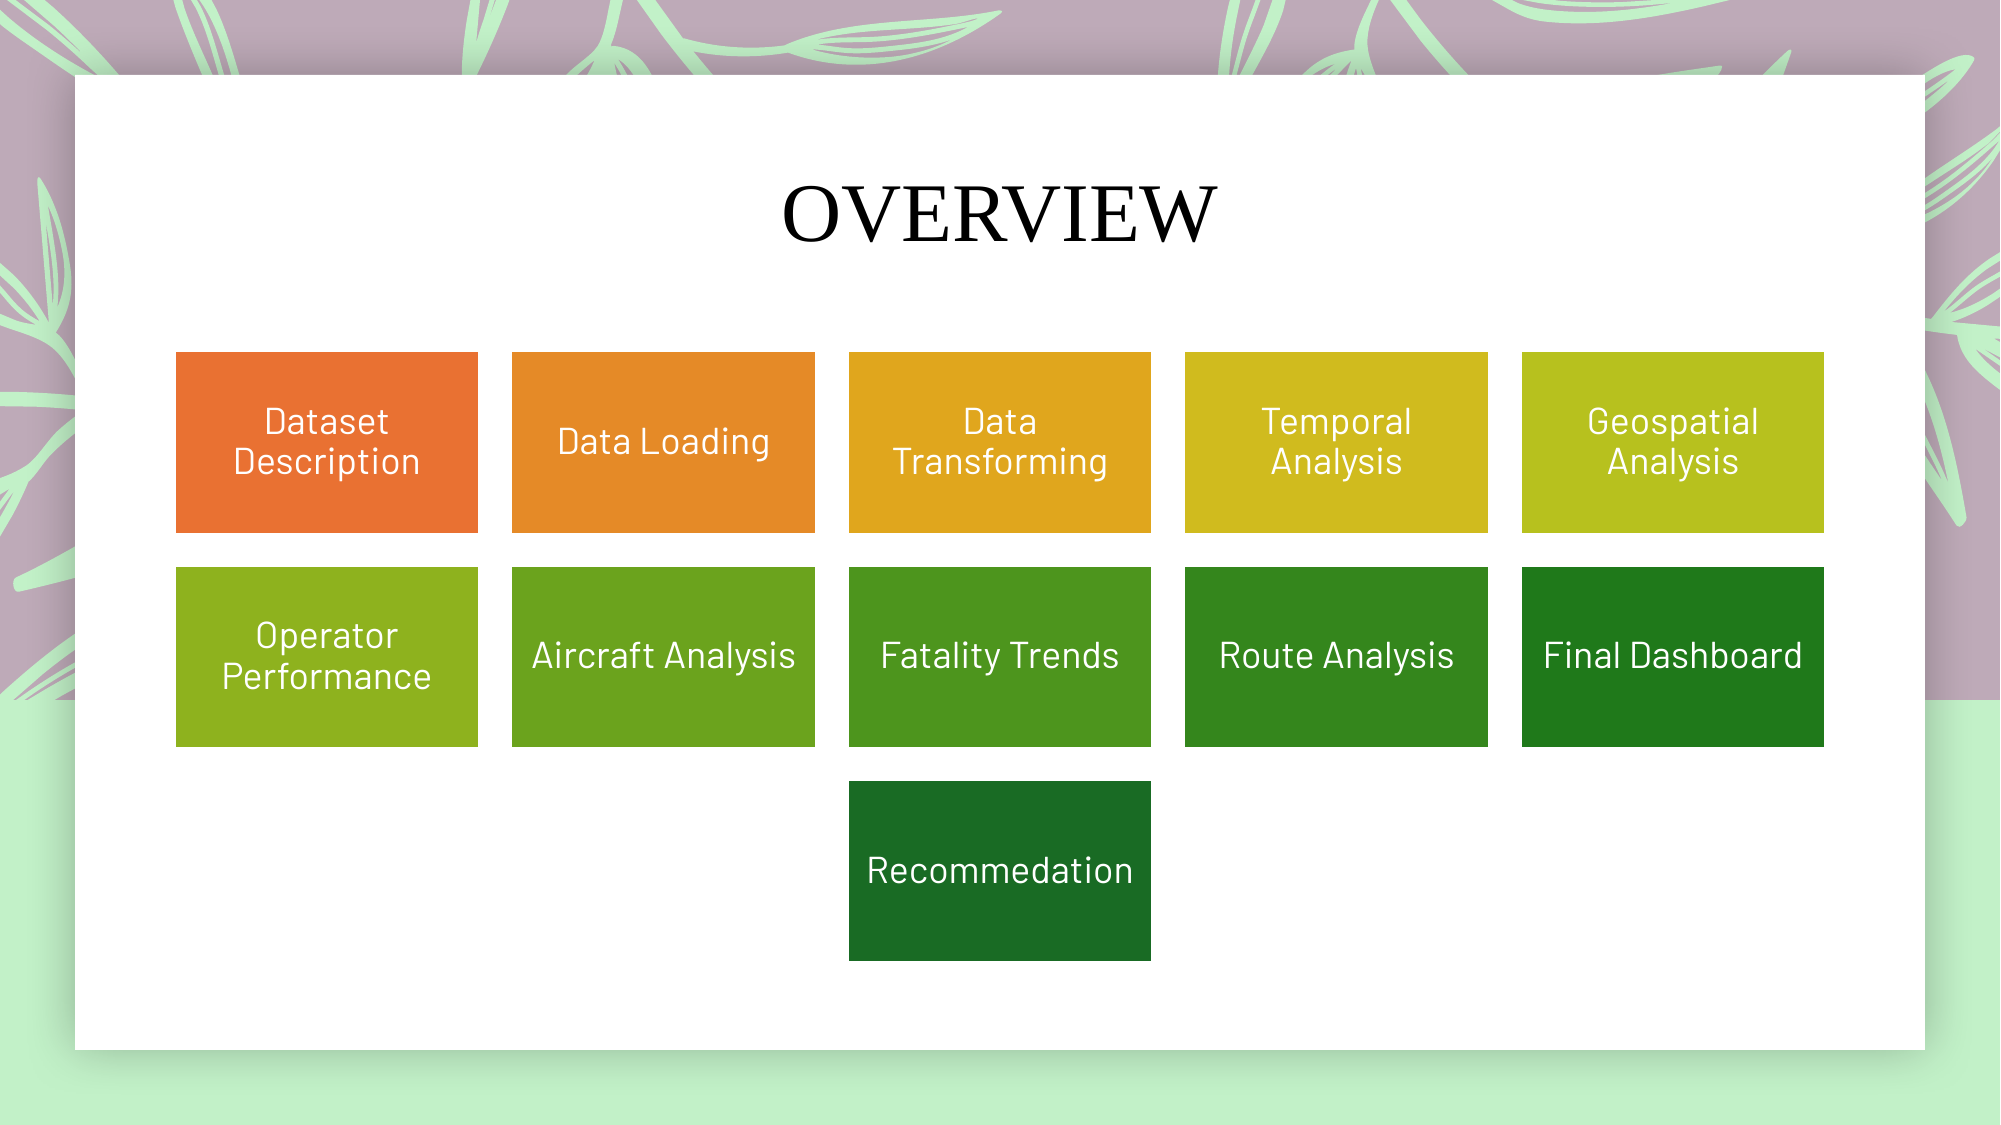

# OVERVIEW
Dataset Description
Data Loading
Data Transforming
Temporal Analysis
Geospatial Analysis
Operator Performance
Aircraft Analysis
Fatality Trends
Route Analysis
Final Dashboard
Recommedation